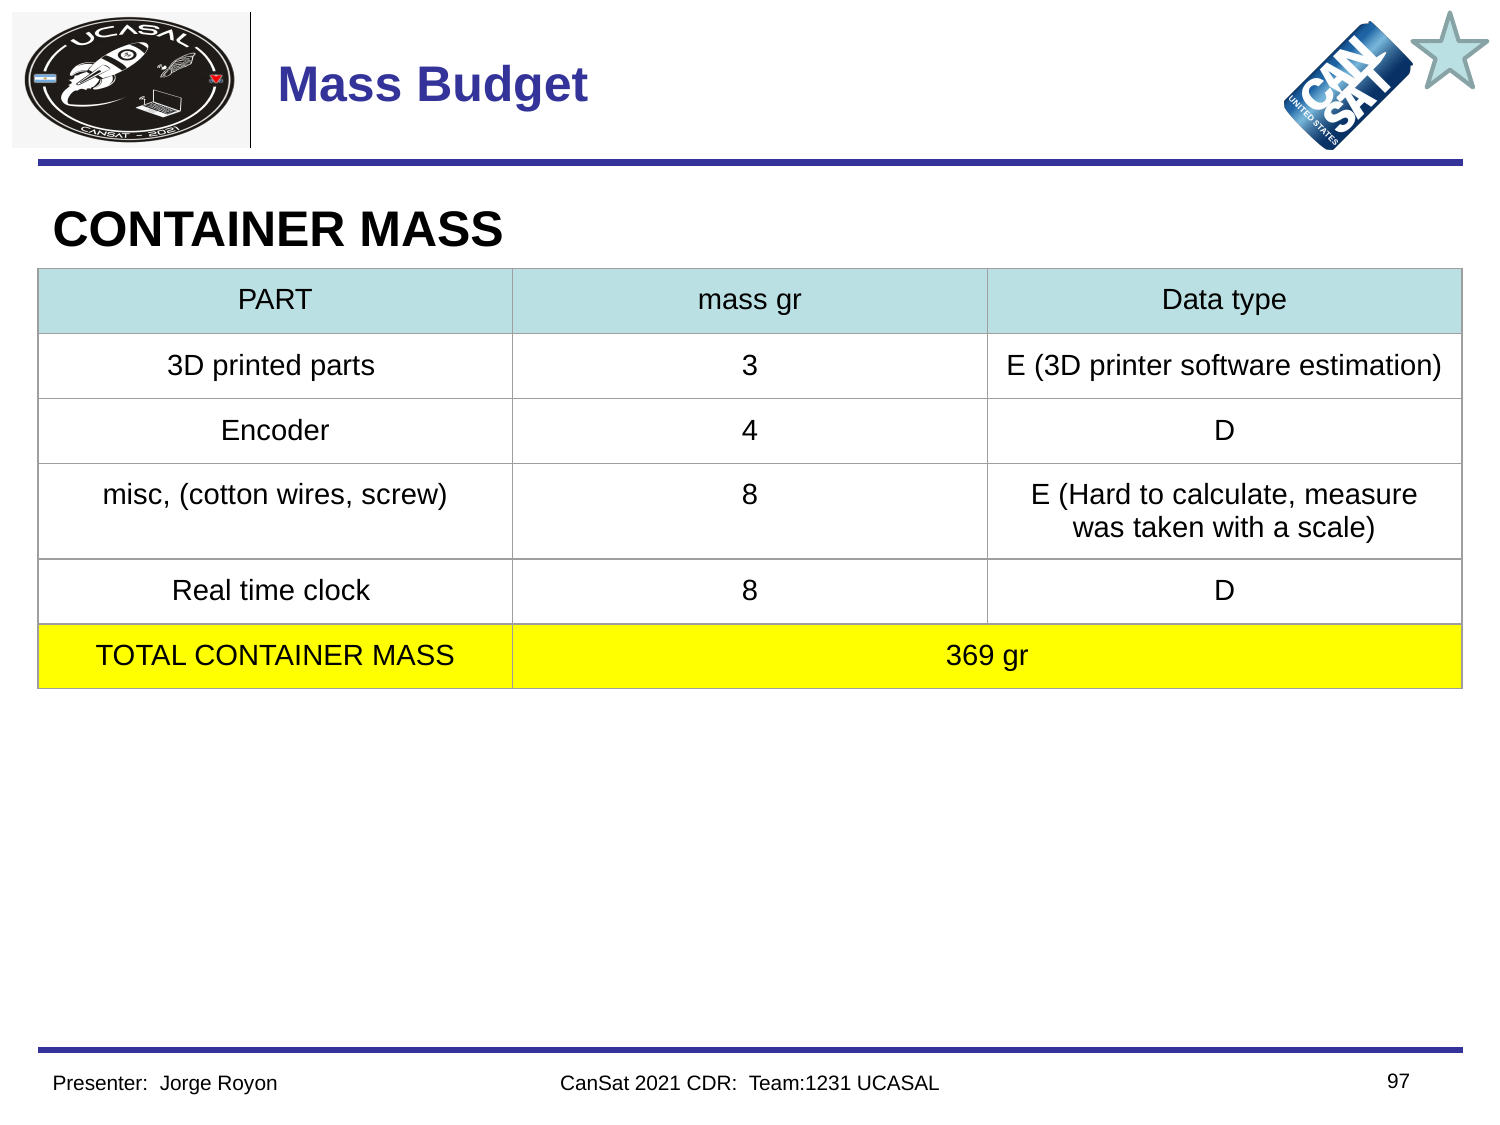

# Mass Budget

CONTAINER MASS
| PART | mass gr | Data type |
| --- | --- | --- |
| 3D printed parts | 3 | E (3D printer software estimation) |
| Encoder | 4 | D |
| misc, (cotton wires, screw) | 8 | E (Hard to calculate, measure was taken with a scale) |
| Real time clock | 8 | D |
| TOTAL CONTAINER MASS | 369 gr |  |
97
Presenter:  Jorge Royon
CanSat 2021 CDR:  Team:1231 UCASAL